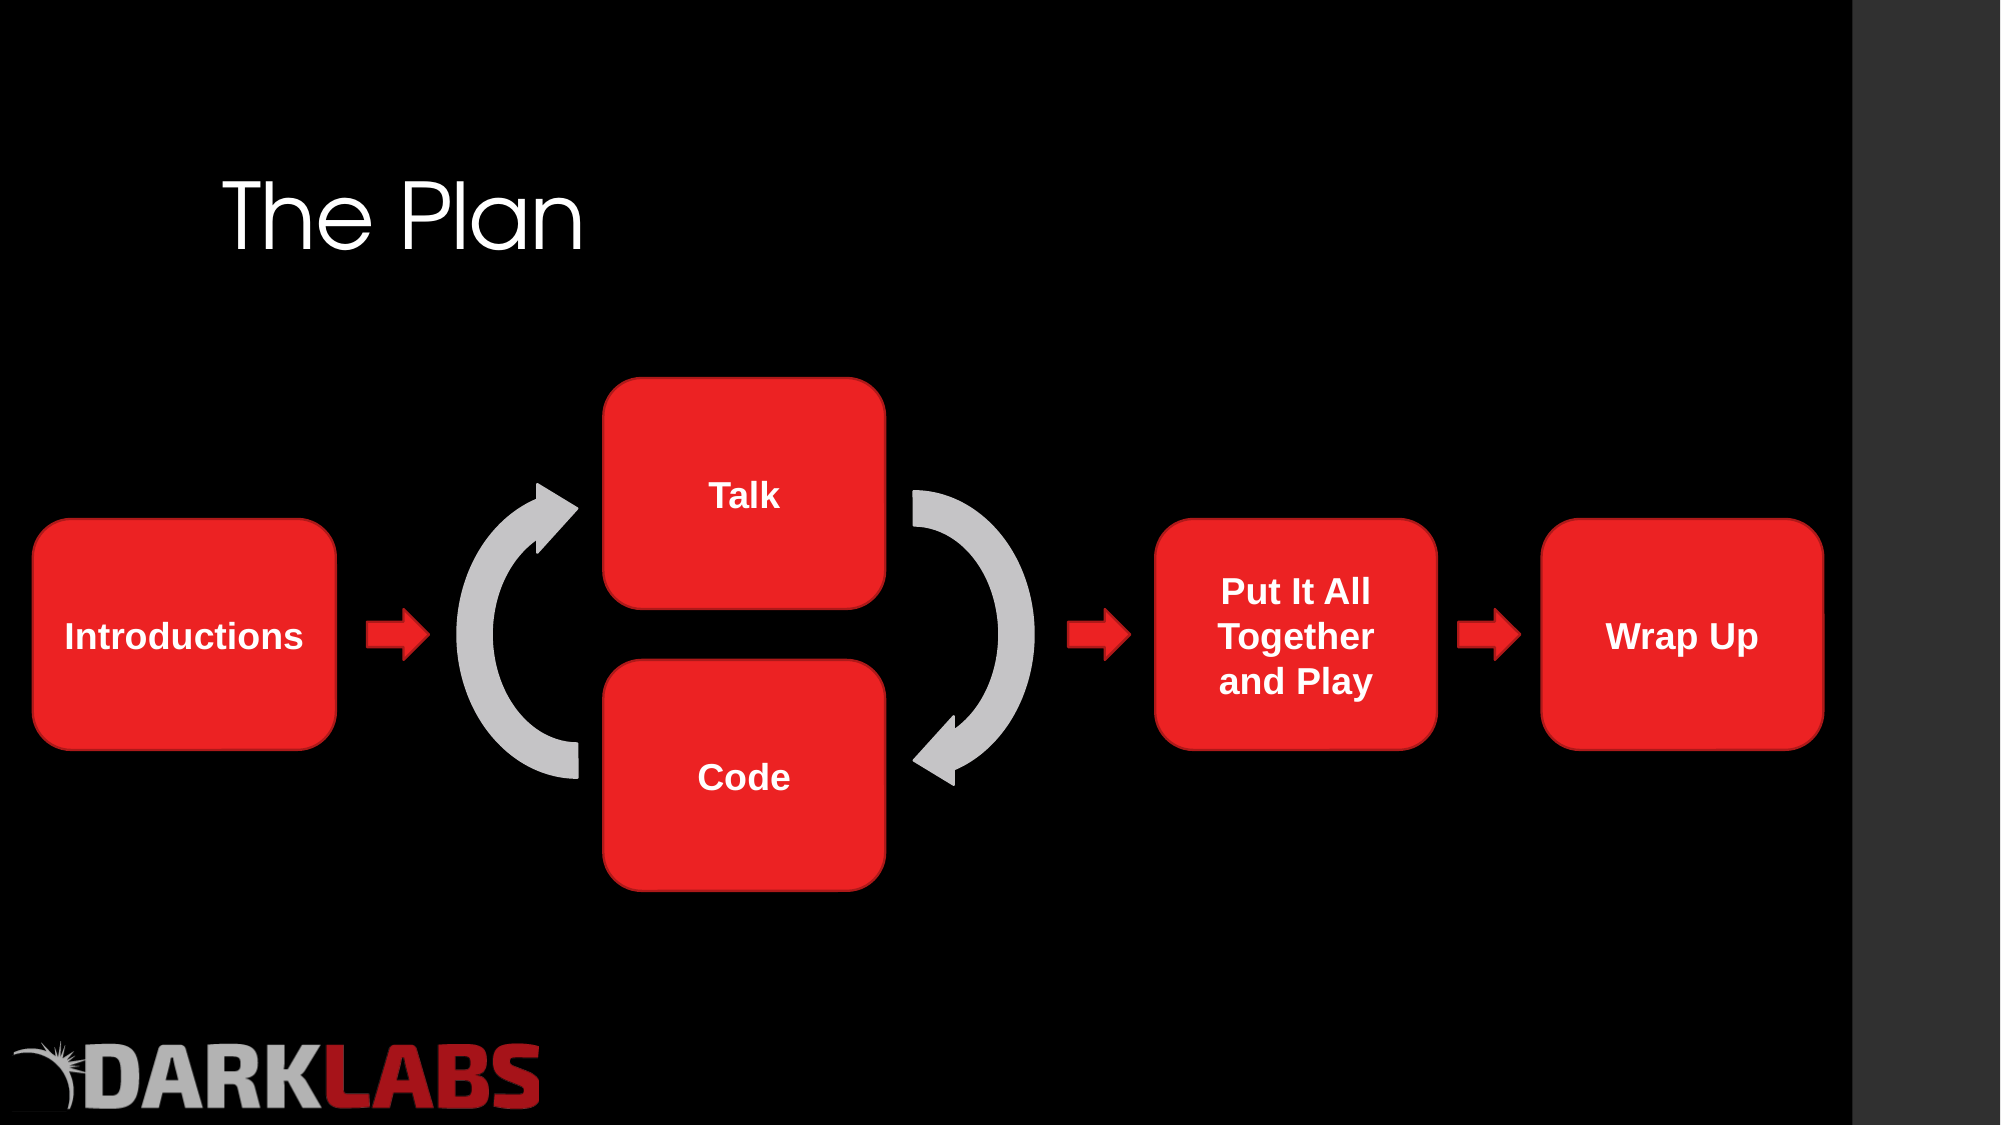

# The Plan
Talk

Code
Introductions
Put It All Together and Play
Wrap Up